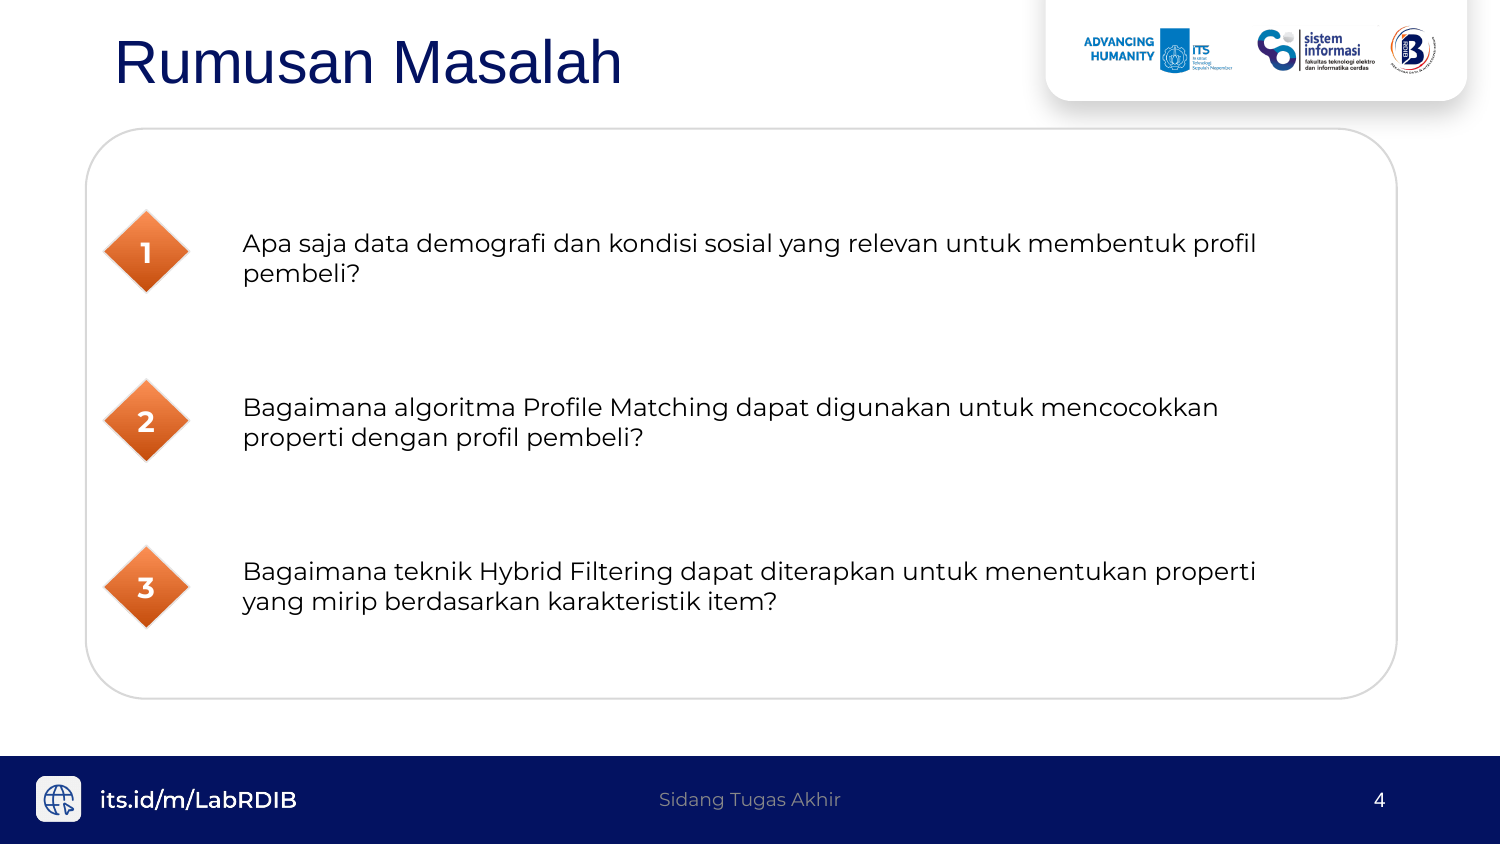

# Rumusan Masalah

1
Apa saja data demografi dan kondisi sosial yang relevan untuk membentuk profil pembeli?
Bagaimana algoritma Profile Matching dapat digunakan untuk mencocokkan properti dengan profil pembeli?
2
Bagaimana teknik Hybrid Filtering dapat diterapkan untuk menentukan properti yang mirip berdasarkan karakteristik item?
3
Sidang Tugas Akhir
4